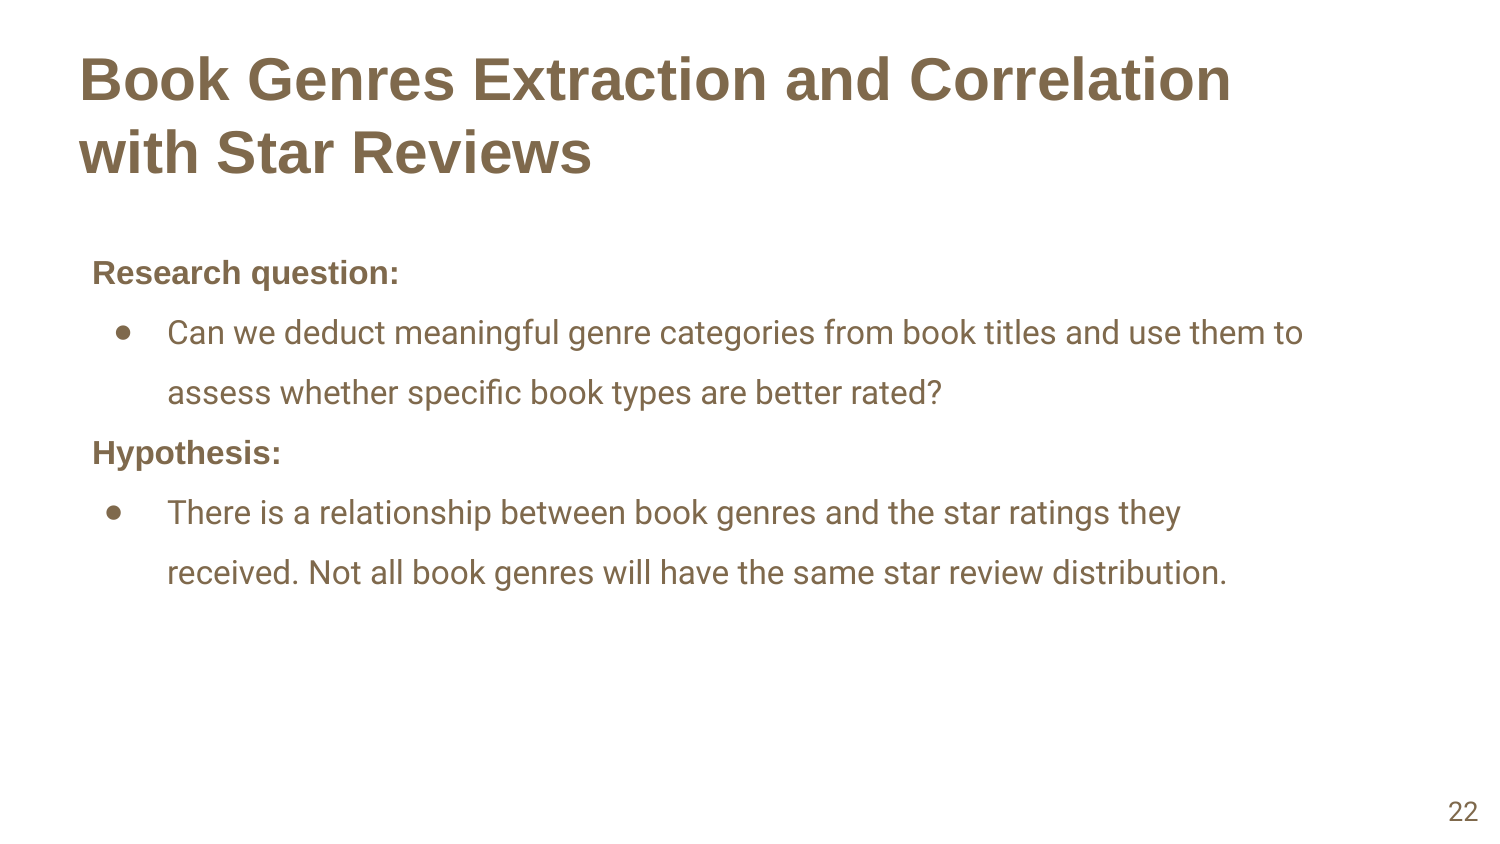

Book Genres Extraction and Correlation with Star Reviews
Research question:
Can we deduct meaningful genre categories from book titles and use them to assess whether specific book types are better rated?
Hypothesis:
There is a relationship between book genres and the star ratings they received. Not all book genres will have the same star review distribution.
22